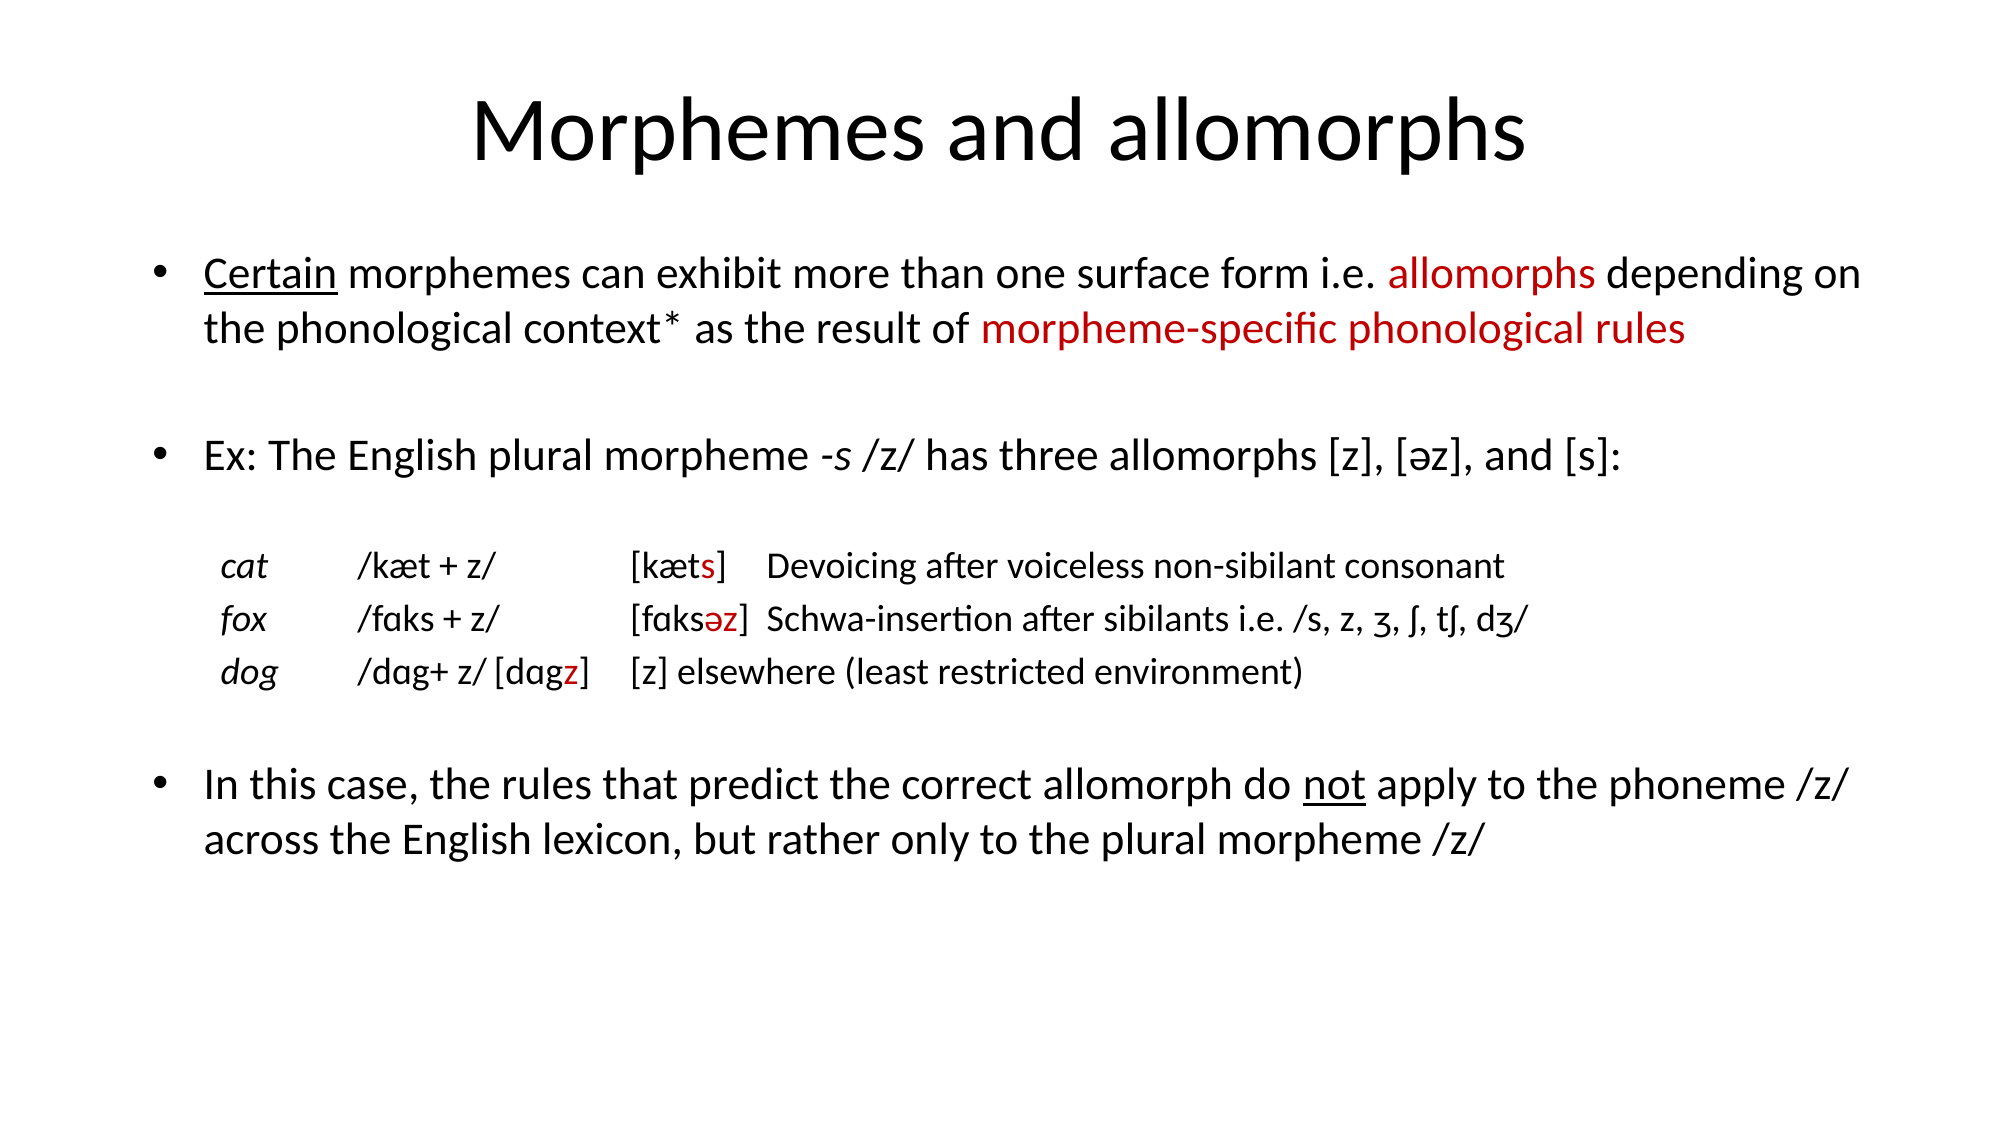

# Morphemes and allomorphs
Certain morphemes can exhibit more than one surface form i.e. allomorphs depending on the phonological context* as the result of morpheme-specific phonological rules

Ex: The English plural morpheme -s /z/ has three allomorphs [z], [əz], and [s]:

cat 		/kæt + z/	[kæts]		Devoicing after voiceless non-sibilant consonant
fox 		/fɑks + z/	[fɑksəz]		Schwa-insertion after sibilants i.e. /s, z, ʒ, ʃ, tʃ, dʒ/
dog 		/dɑg+ z/		[dɑgz]		[z] elsewhere (least restricted environment)

In this case, the rules that predict the correct allomorph do not apply to the phoneme /z/ across the English lexicon, but rather only to the plural morpheme /z/